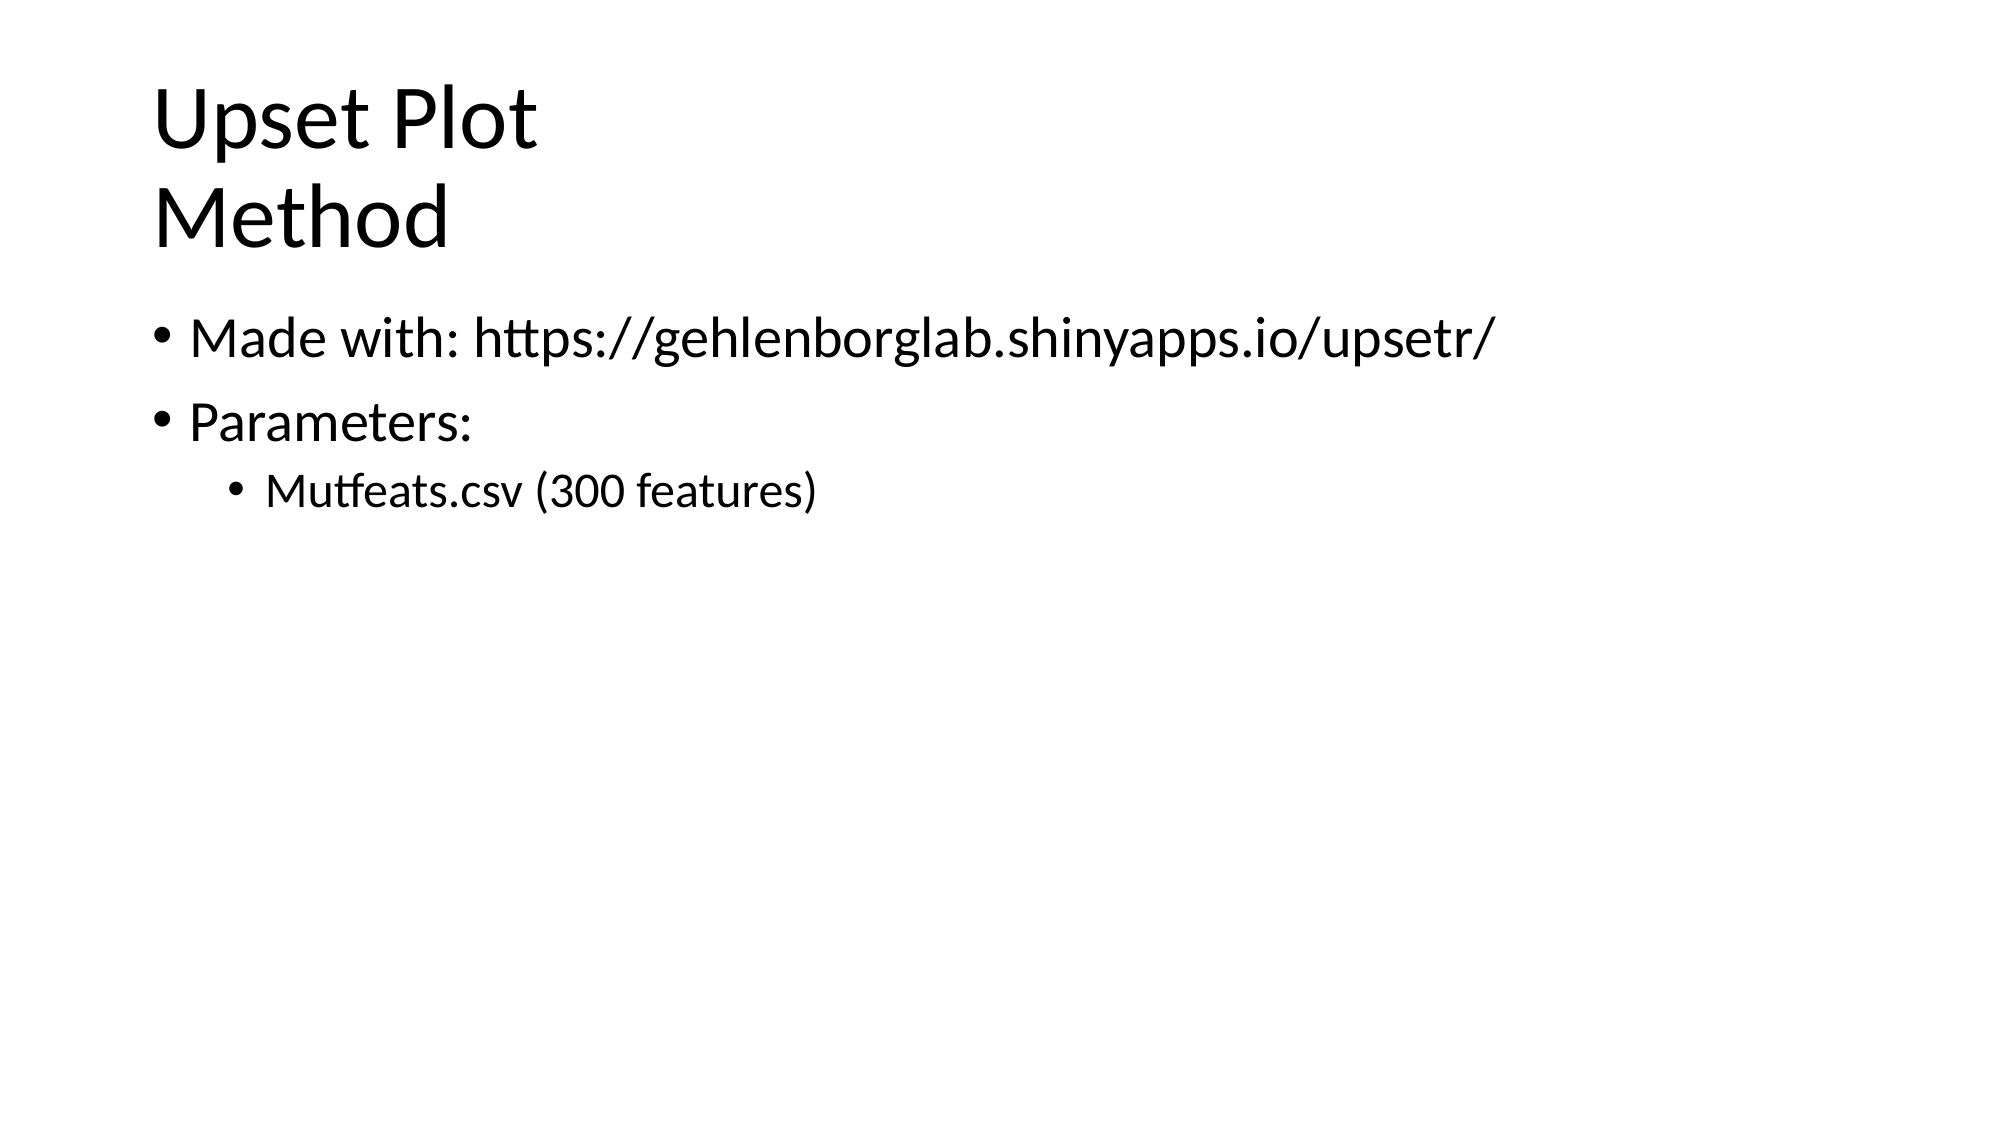

# Upset Plot Method
Made with: https://gehlenborglab.shinyapps.io/upsetr/
Parameters:
Mutfeats.csv (300 features)